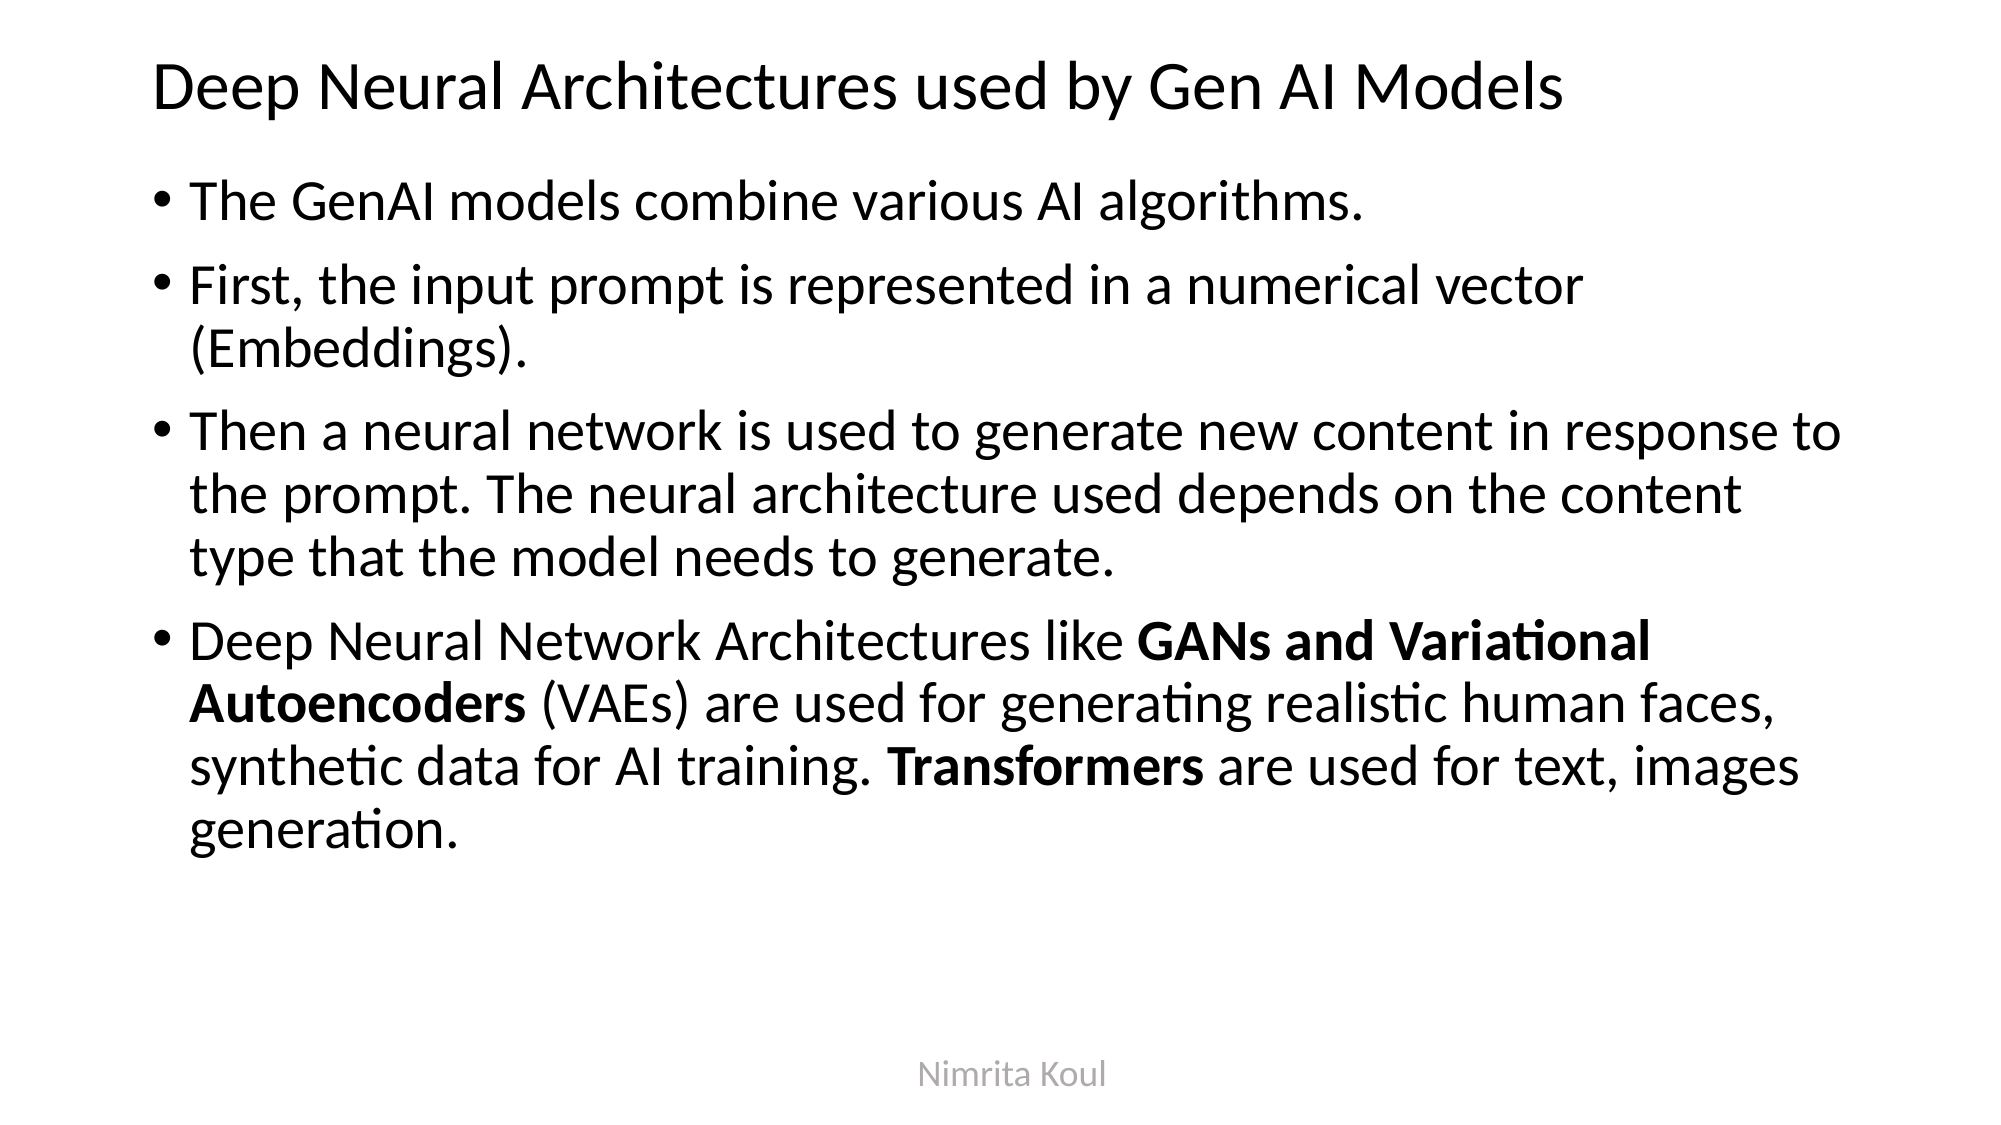

# Deep Neural Architectures used by Gen AI Models
The GenAI models combine various AI algorithms.
First, the input prompt is represented in a numerical vector (Embeddings).
Then a neural network is used to generate new content in response to the prompt. The neural architecture used depends on the content type that the model needs to generate.
Deep Neural Network Architectures like GANs and Variational Autoencoders (VAEs) are used for generating realistic human faces, synthetic data for AI training. Transformers are used for text, images generation.